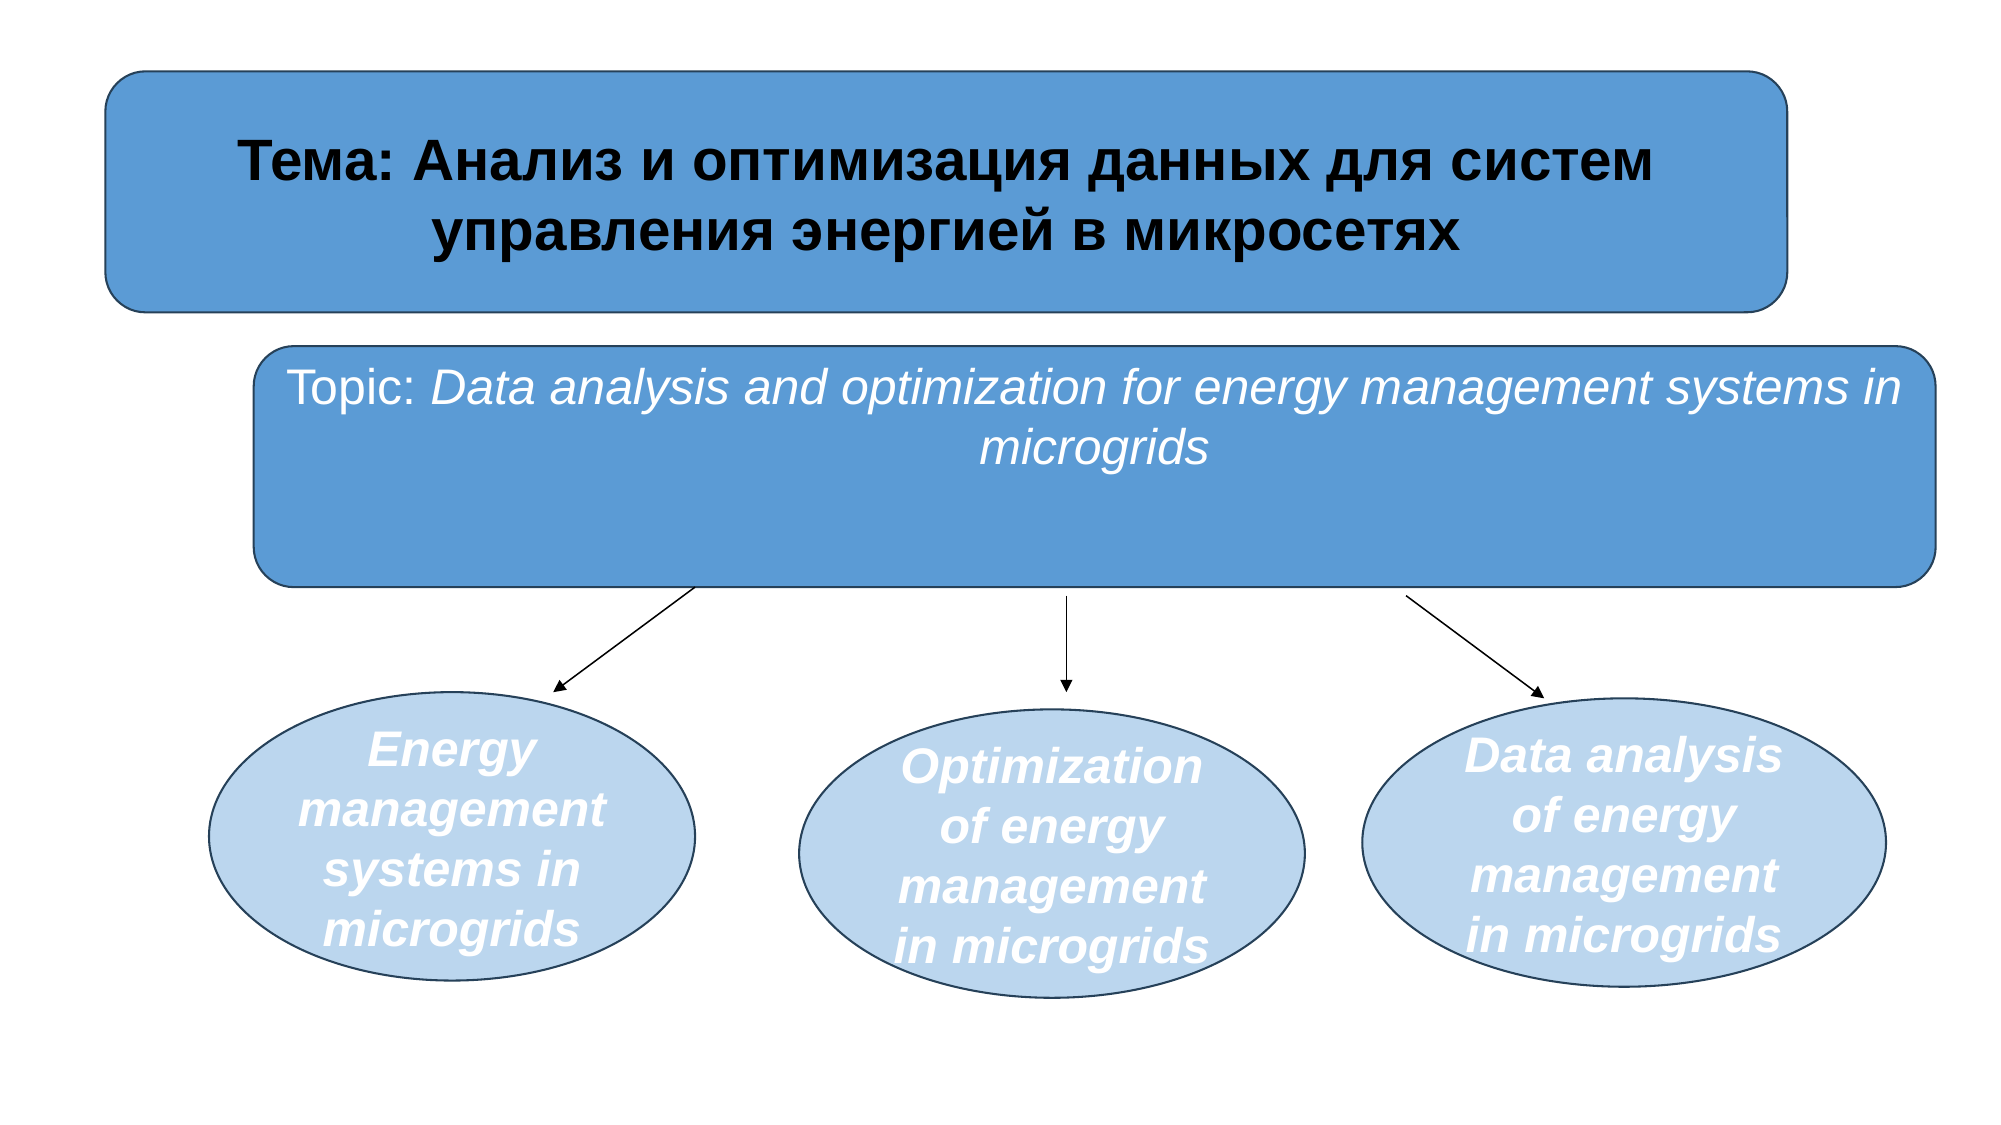

Тема: Анализ и оптимизация данных для систем управления энергией в микросетях
Topic: Data analysis and optimization for energy management systems in microgrids

Energy management systems in microgrids
Data analysis of energy management in microgrids
Optimization of energy management in microgrids